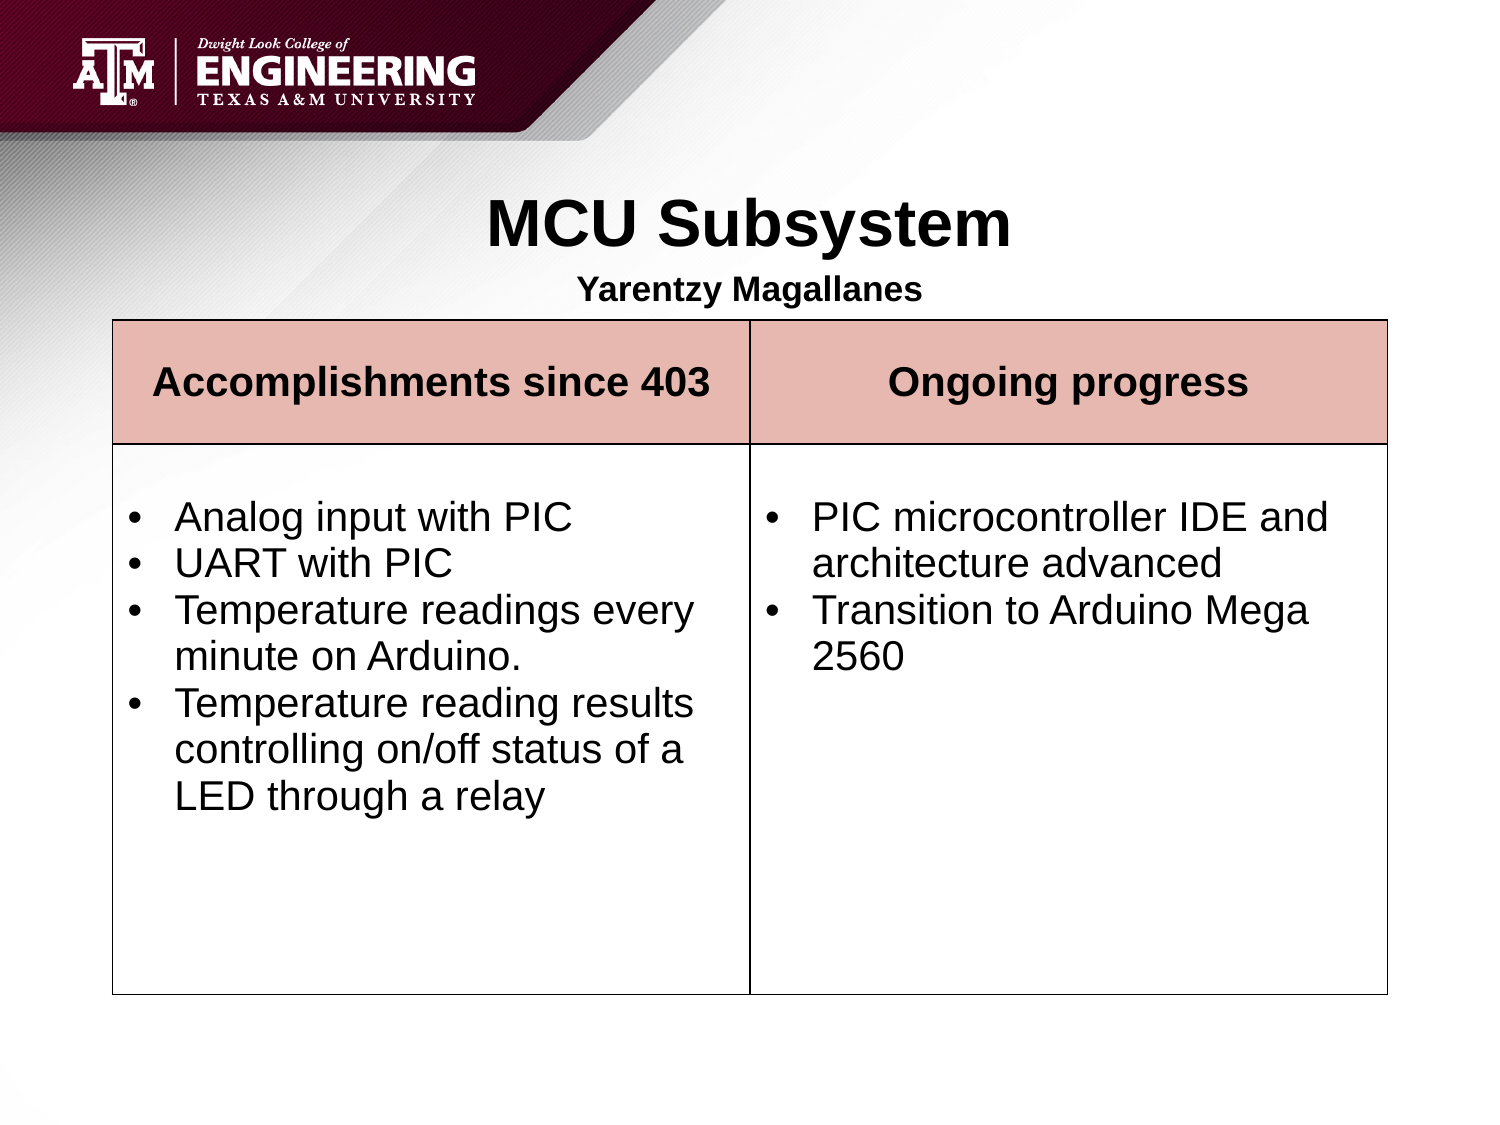

# MCU Subsystem
Yarentzy Magallanes
| Accomplishments since 403 | Ongoing progress |
| --- | --- |
| Analog input with PIC UART with PIC Temperature readings every minute on Arduino. Temperature reading results controlling on/off status of a LED through a relay | PIC microcontroller IDE and architecture advanced Transition to Arduino Mega 2560 |